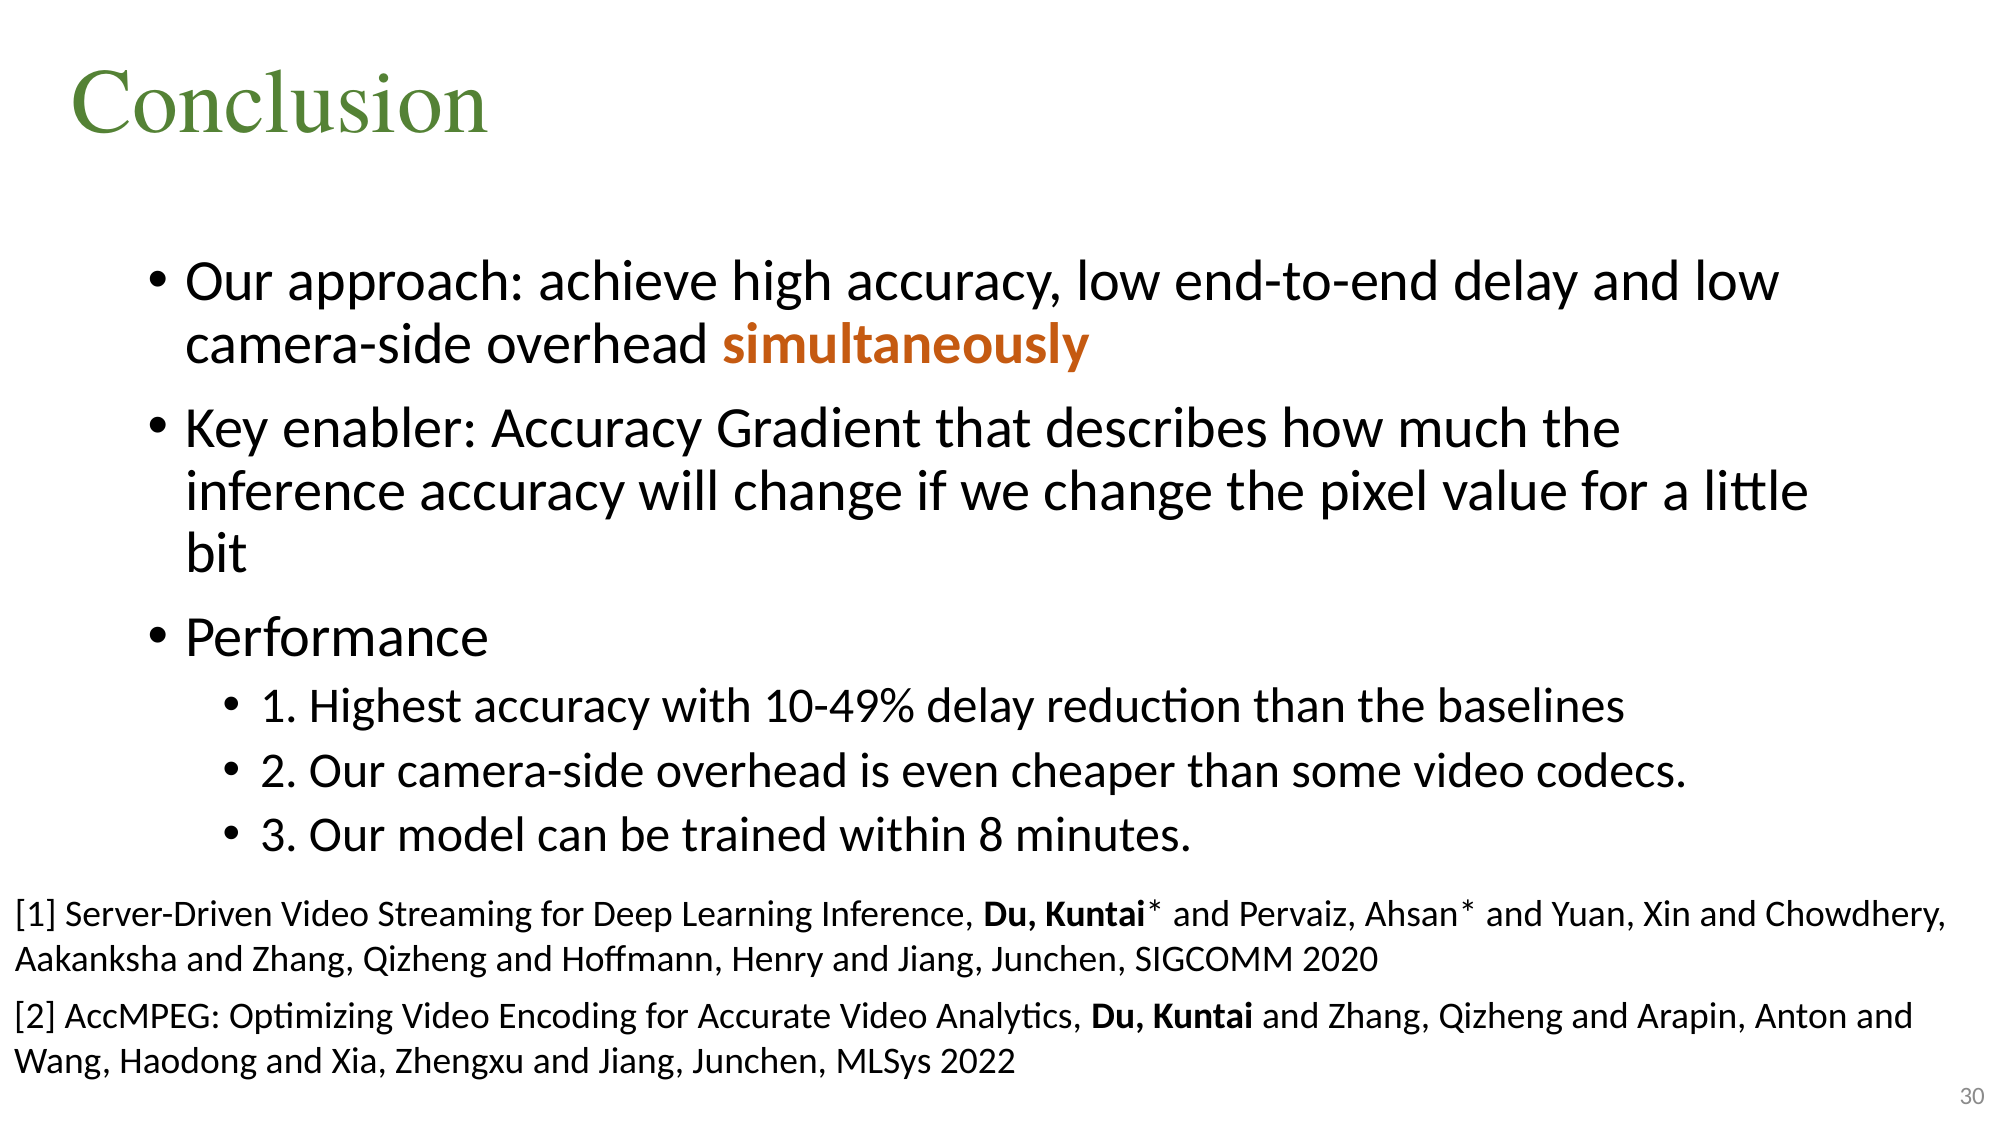

# Conclusion
Our approach: achieve high accuracy, low end-to-end delay and low camera-side overhead simultaneously
Key enabler: Accuracy Gradient that describes how much the inference accuracy will change if we change the pixel value for a little bit
Performance
1. Highest accuracy with 10-49% delay reduction than the baselines
2. Our camera-side overhead is even cheaper than some video codecs.
3. Our model can be trained within 8 minutes.

[1] Server-Driven Video Streaming for Deep Learning Inference, Du, Kuntai* and Pervaiz, Ahsan* and Yuan, Xin and Chowdhery, Aakanksha and Zhang, Qizheng and Hoffmann, Henry and Jiang, Junchen, SIGCOMM 2020
[2] AccMPEG: Optimizing Video Encoding for Accurate Video Analytics, Du, Kuntai and Zhang, Qizheng and Arapin, Anton and Wang, Haodong and Xia, Zhengxu and Jiang, Junchen, MLSys 2022
30